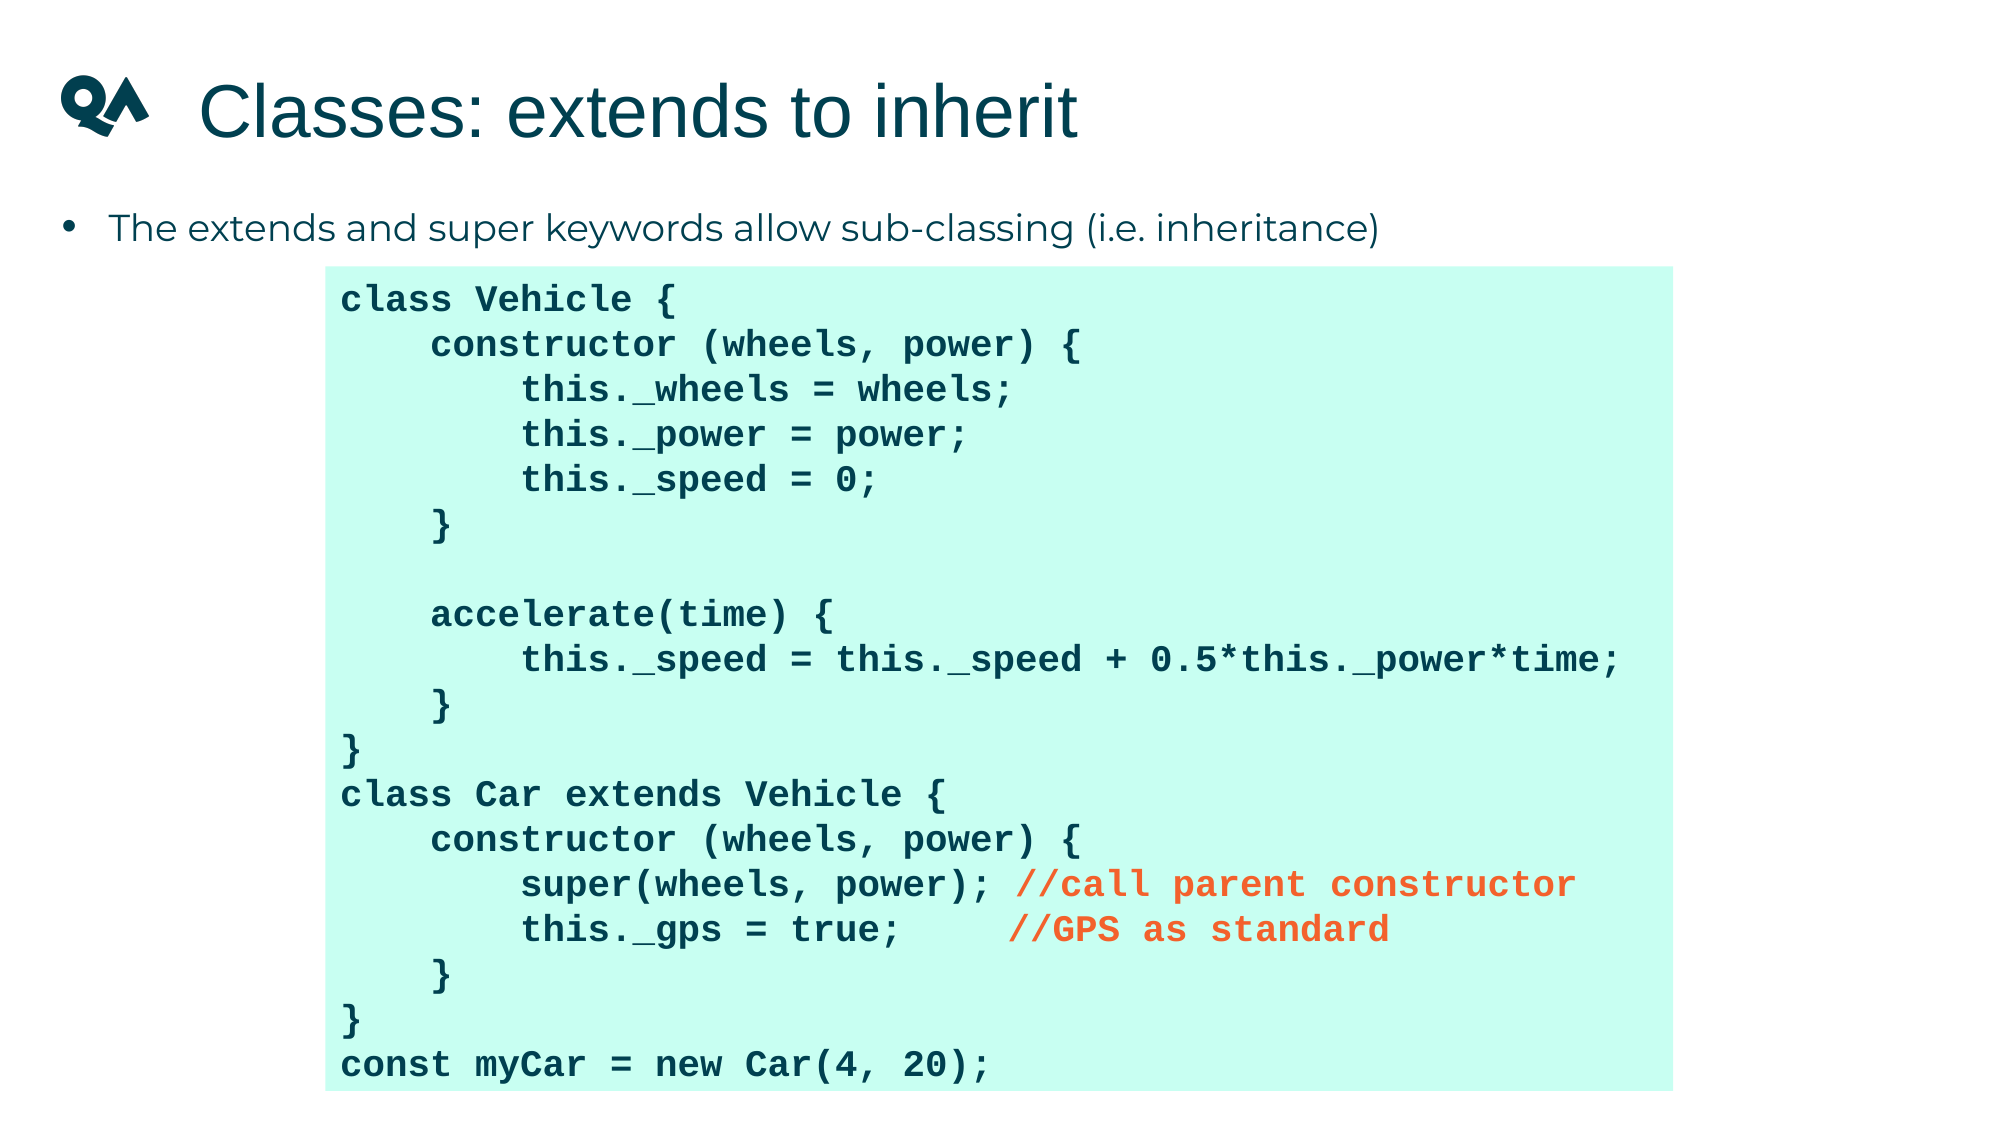

Classes: extends to inherit
The extends and super keywords allow sub-classing (i.e. inheritance)

class Vehicle {
    constructor (wheels, power) {
        this._wheels = wheels;
        this._power = power;
        this._speed = 0;
    }

    accelerate(time) {
        this._speed = this._speed + 0.5*this._power*time;
    }
}
class Car extends Vehicle {
    constructor (wheels, power) {
        super(wheels, power); //call parent constructor
        this._gps = true; 	   //GPS as standard
    }
}
const myCar = new Car(4, 20);